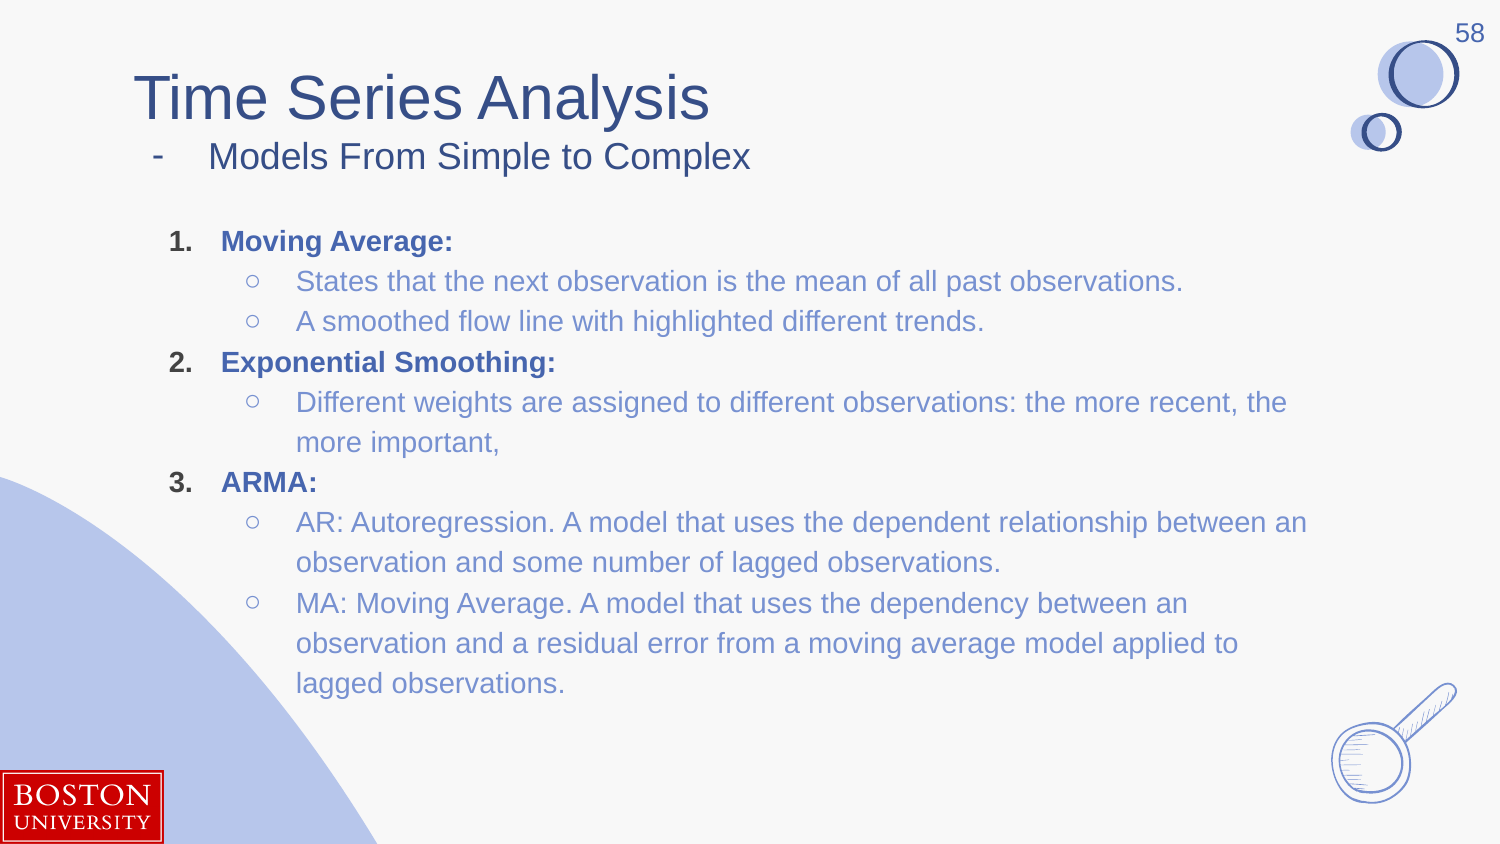

58
# Time Series Analysis
Models From Simple to Complex
Moving Average:
States that the next observation is the mean of all past observations.
A smoothed flow line with highlighted different trends.
Exponential Smoothing:
Different weights are assigned to different observations: the more recent, the more important,
ARMA:
AR: Autoregression. A model that uses the dependent relationship between an observation and some number of lagged observations.
MA: Moving Average. A model that uses the dependency between an observation and a residual error from a moving average model applied to lagged observations.